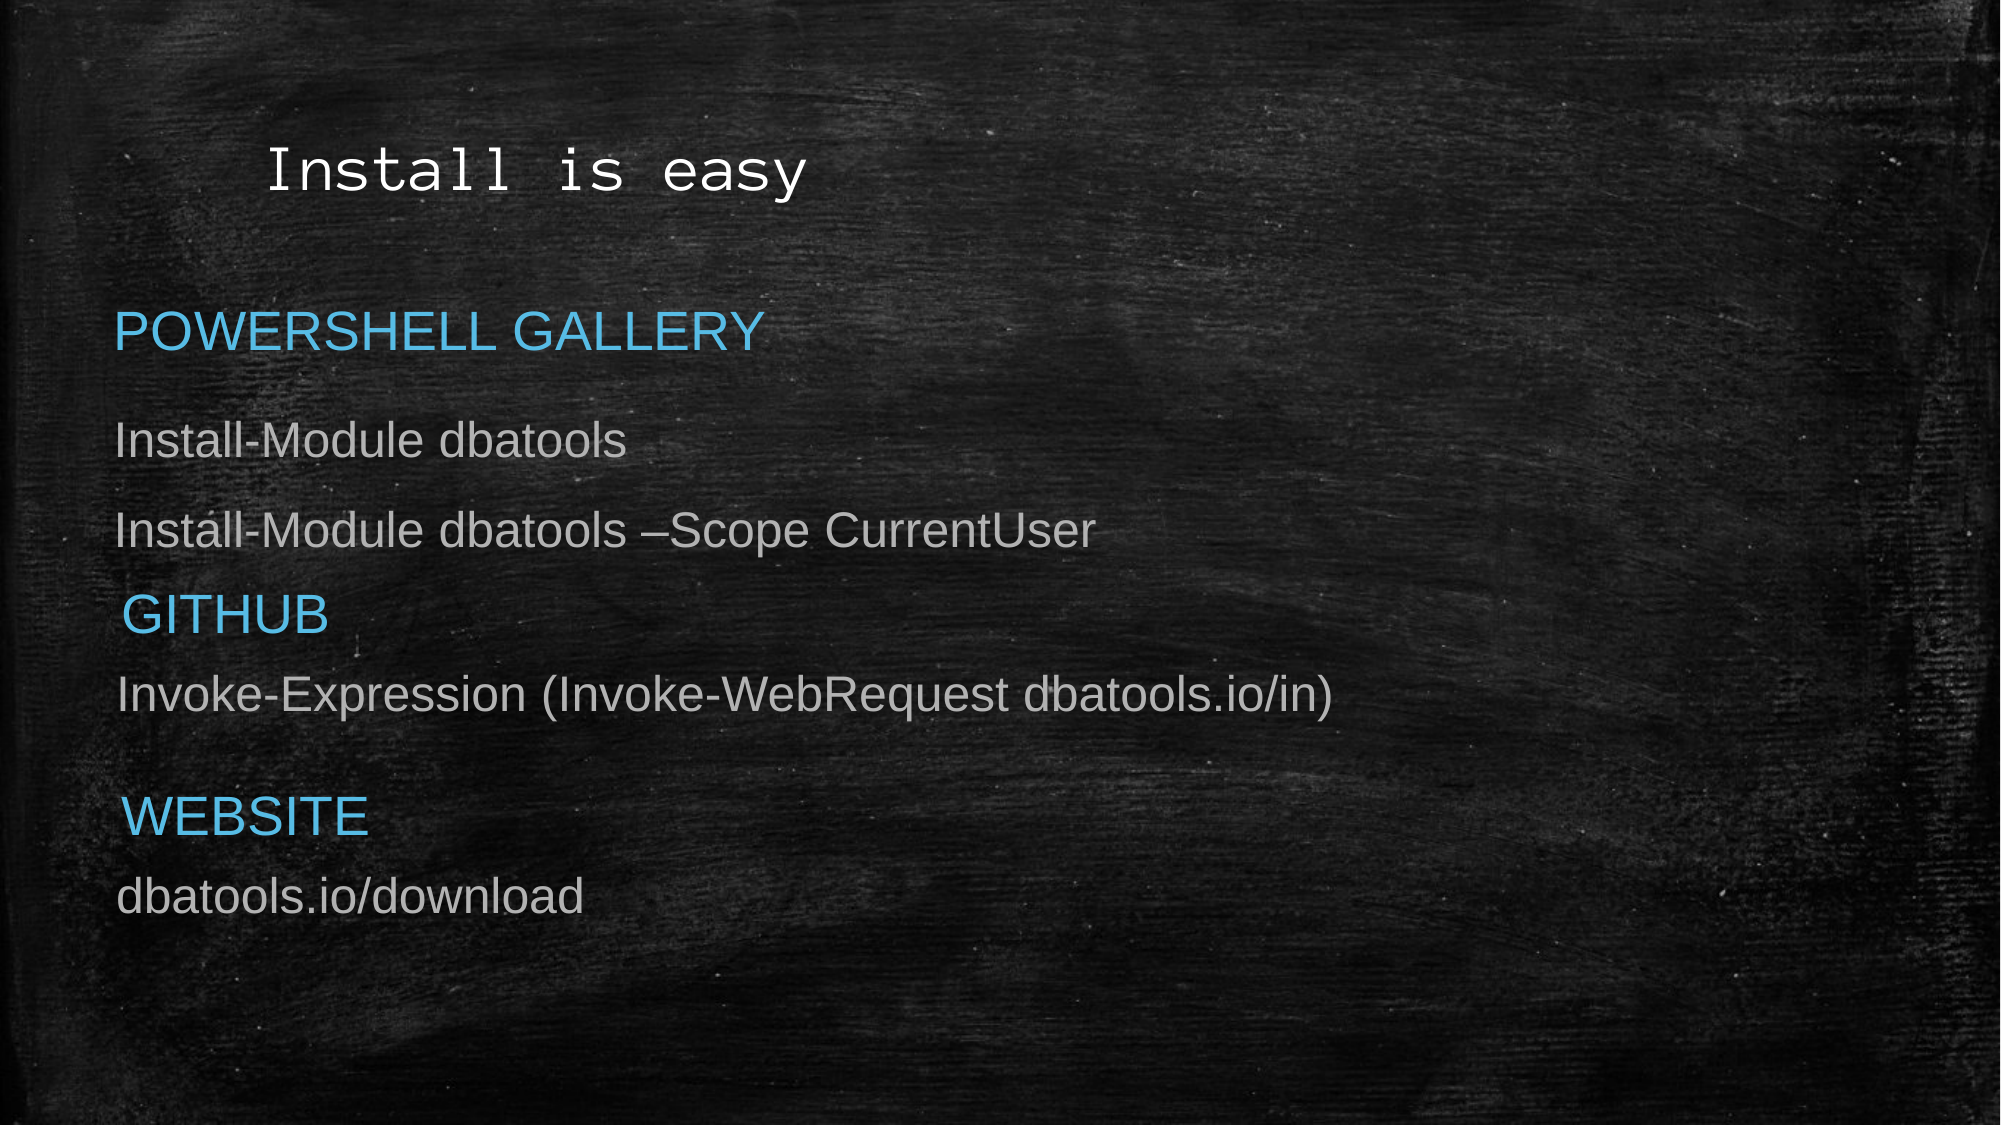

# Install is easy
POWERSHELL GALLERY
Install-Module dbatools
Install-Module dbatools –Scope CurrentUser
GITHUB
Invoke-Expression (Invoke-WebRequest dbatools.io/in)
WEBSITE
dbatools.io/download